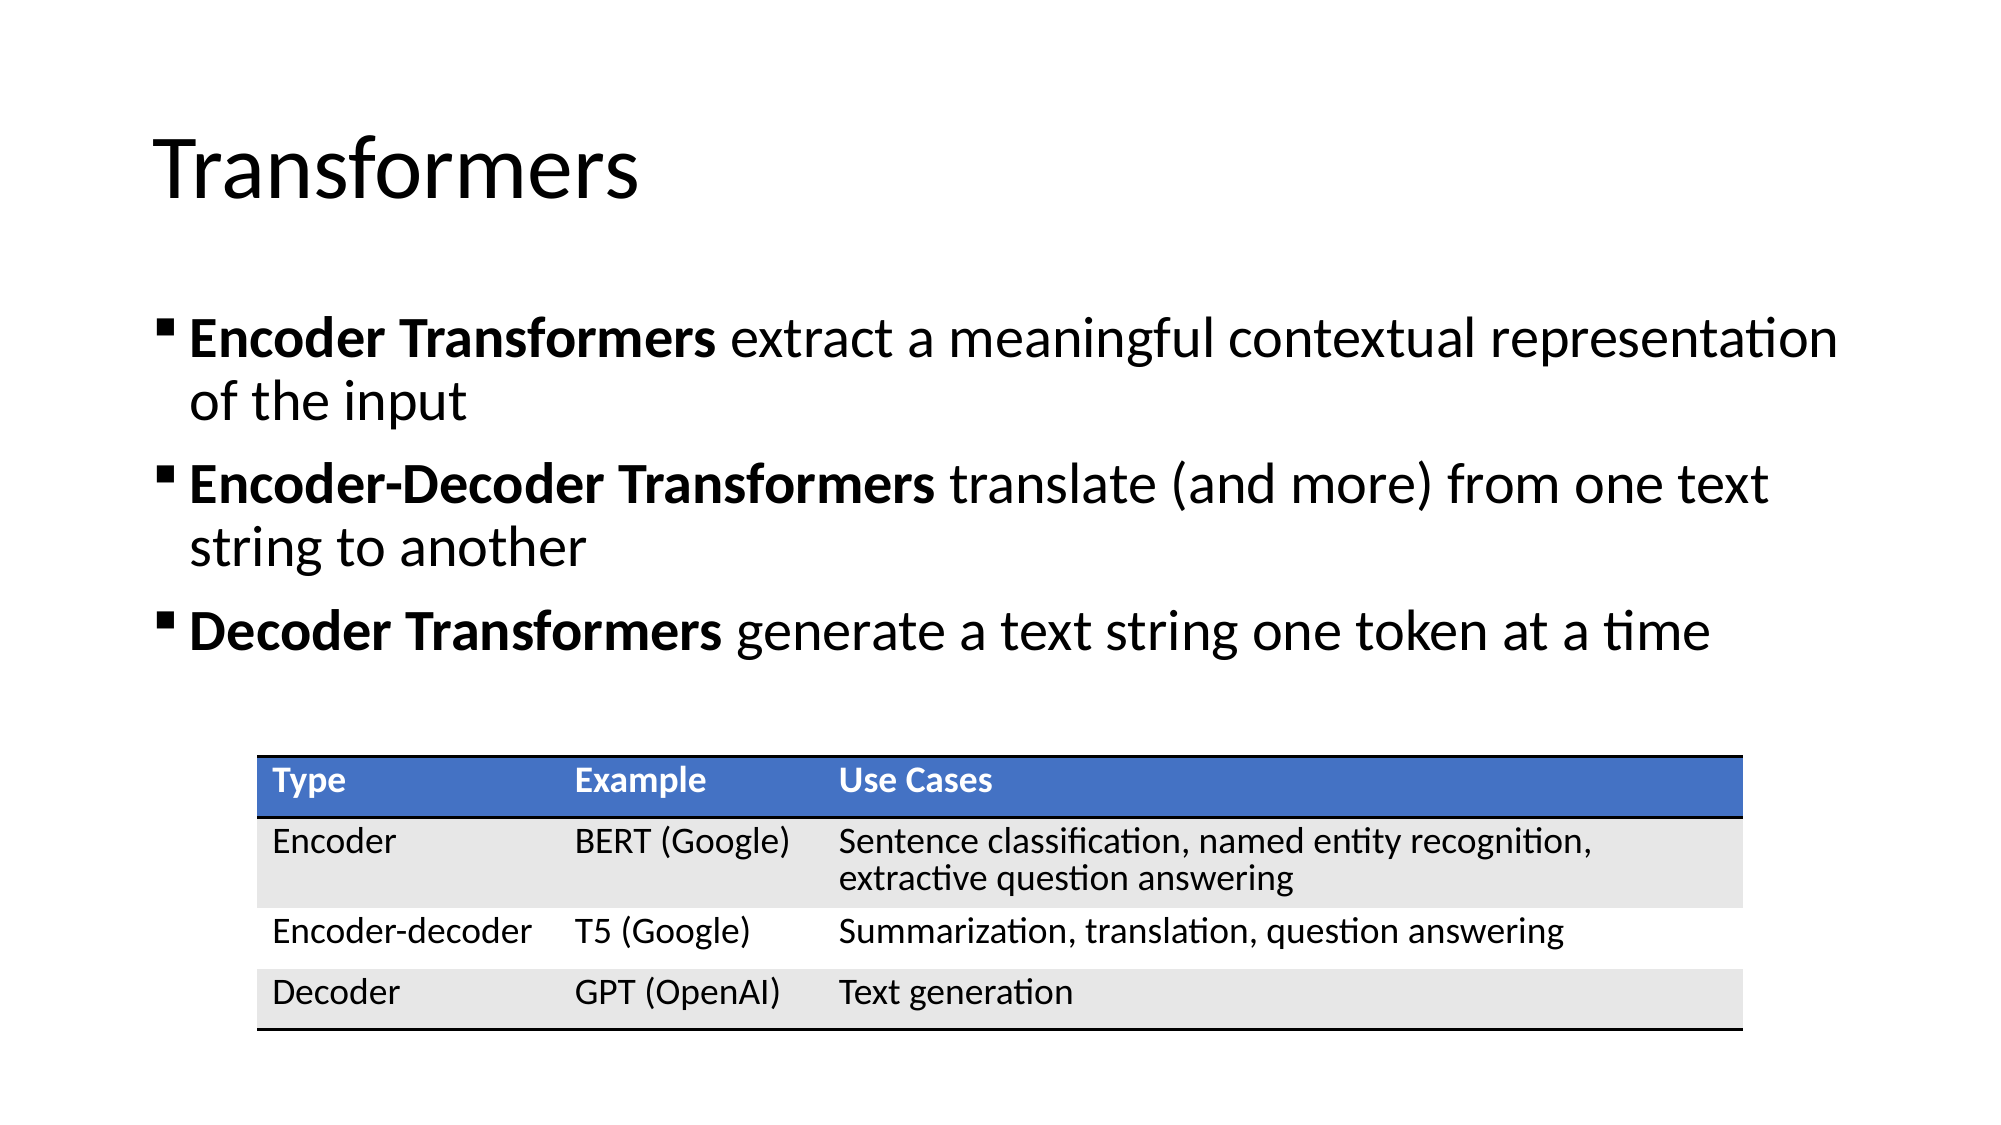

# Transformers
Encoder Transformers extract a meaningful contextual representation of the input
Encoder-Decoder Transformers translate (and more) from one text string to another
Decoder Transformers generate a text string one token at a time

| Type | Example | Use Cases |
| --- | --- | --- |
| Encoder | BERT (Google) | Sentence classification, named entity recognition, extractive question answering |
| Encoder-decoder | T5 (Google) | Summarization, translation, question answering |
| Decoder | GPT (OpenAI) | Text generation |